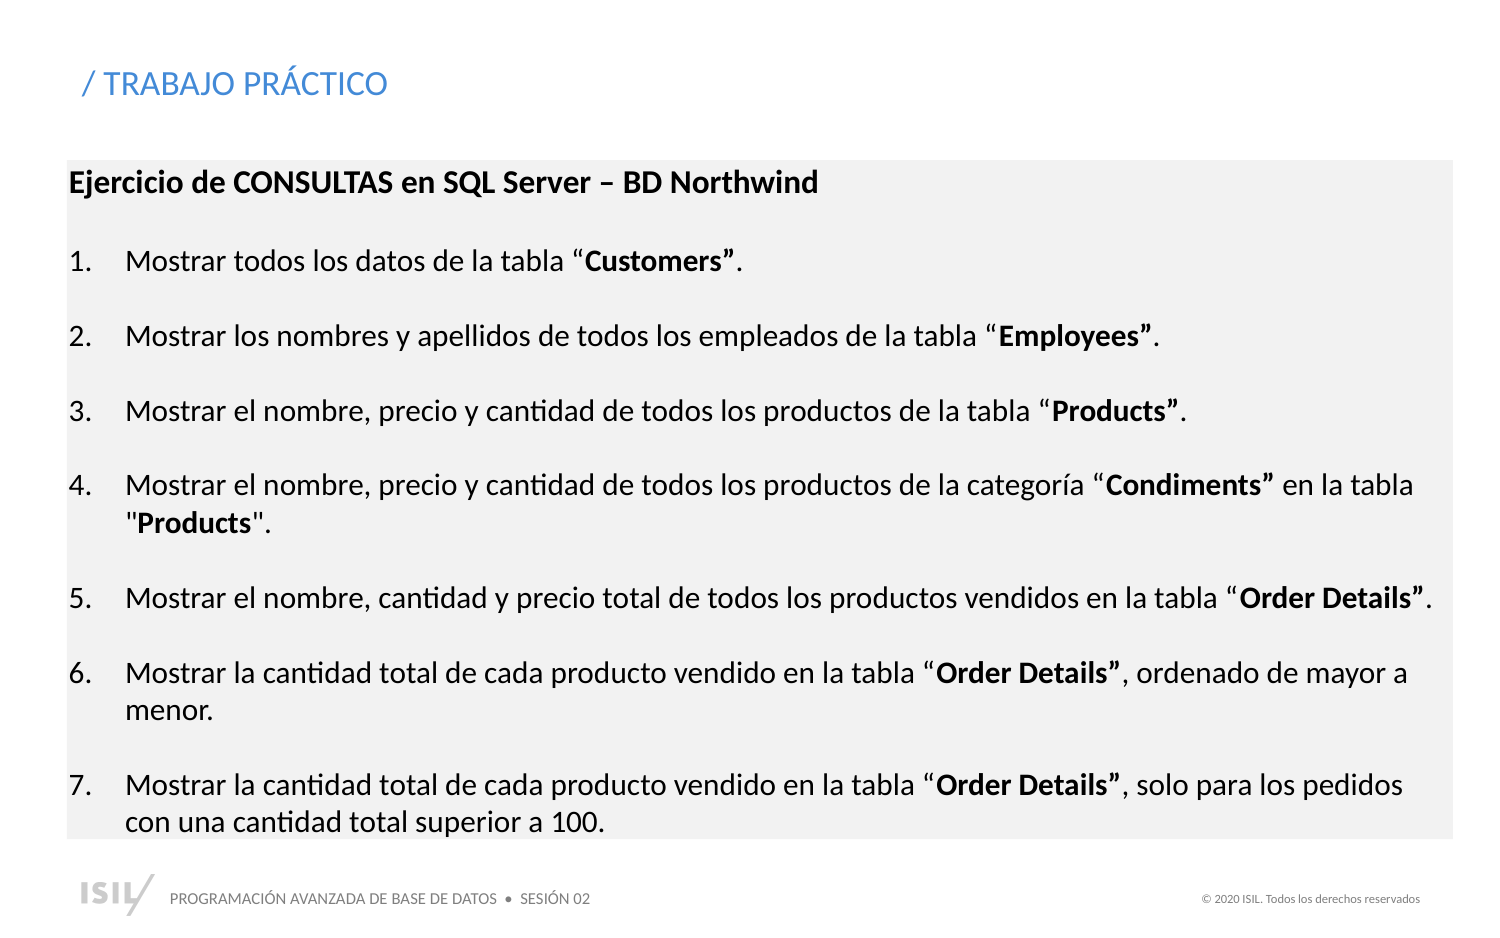

/ TRABAJO PRÁCTICO
Ejercicio de CONSULTAS en SQL Server – BD Northwind

Mostrar todos los datos de la tabla “Customers”.

Mostrar los nombres y apellidos de todos los empleados de la tabla “Employees”.

Mostrar el nombre, precio y cantidad de todos los productos de la tabla “Products”.

Mostrar el nombre, precio y cantidad de todos los productos de la categoría “Condiments” en la tabla "Products".

Mostrar el nombre, cantidad y precio total de todos los productos vendidos en la tabla “Order Details”.

Mostrar la cantidad total de cada producto vendido en la tabla “Order Details”, ordenado de mayor a menor.

Mostrar la cantidad total de cada producto vendido en la tabla “Order Details”, solo para los pedidos con una cantidad total superior a 100.